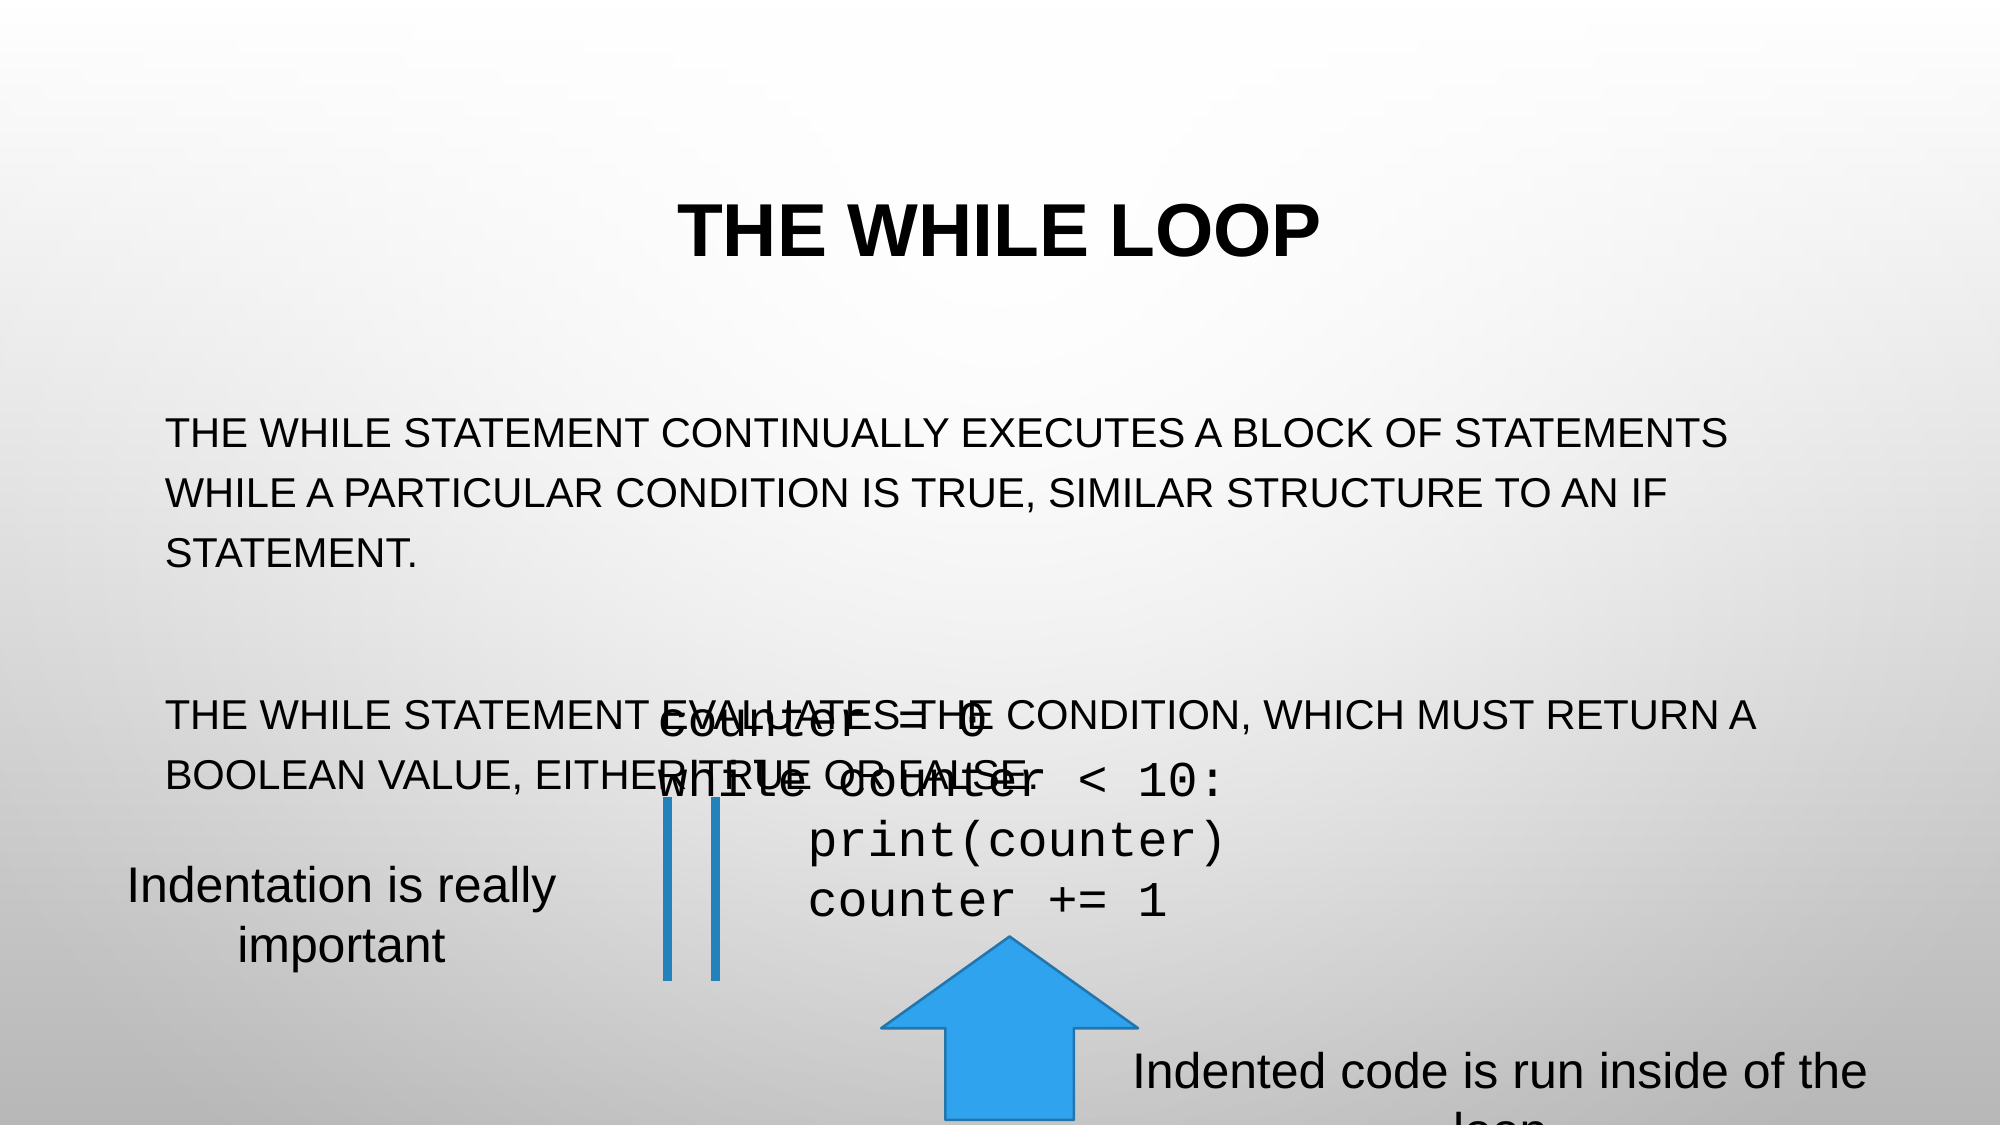

# THE WHILE LOOP
THE WHILE STATEMENT CONTINUALLY EXECUTES A BLOCK OF STATEMENTS WHILE A PARTICULAR CONDITION IS TRUE, SIMILAR STRUCTURE TO AN IF STATEMENT.

THE WHILE STATEMENT EVALUATES THE CONDITION, WHICH MUST RETURN A BOOLEAN VALUE, EITHER TRUE OR FALSE.

counter = 0
while counter < 10:
	print(counter)
	counter += 1
Indentation is really important

Indented code is run inside of the loop